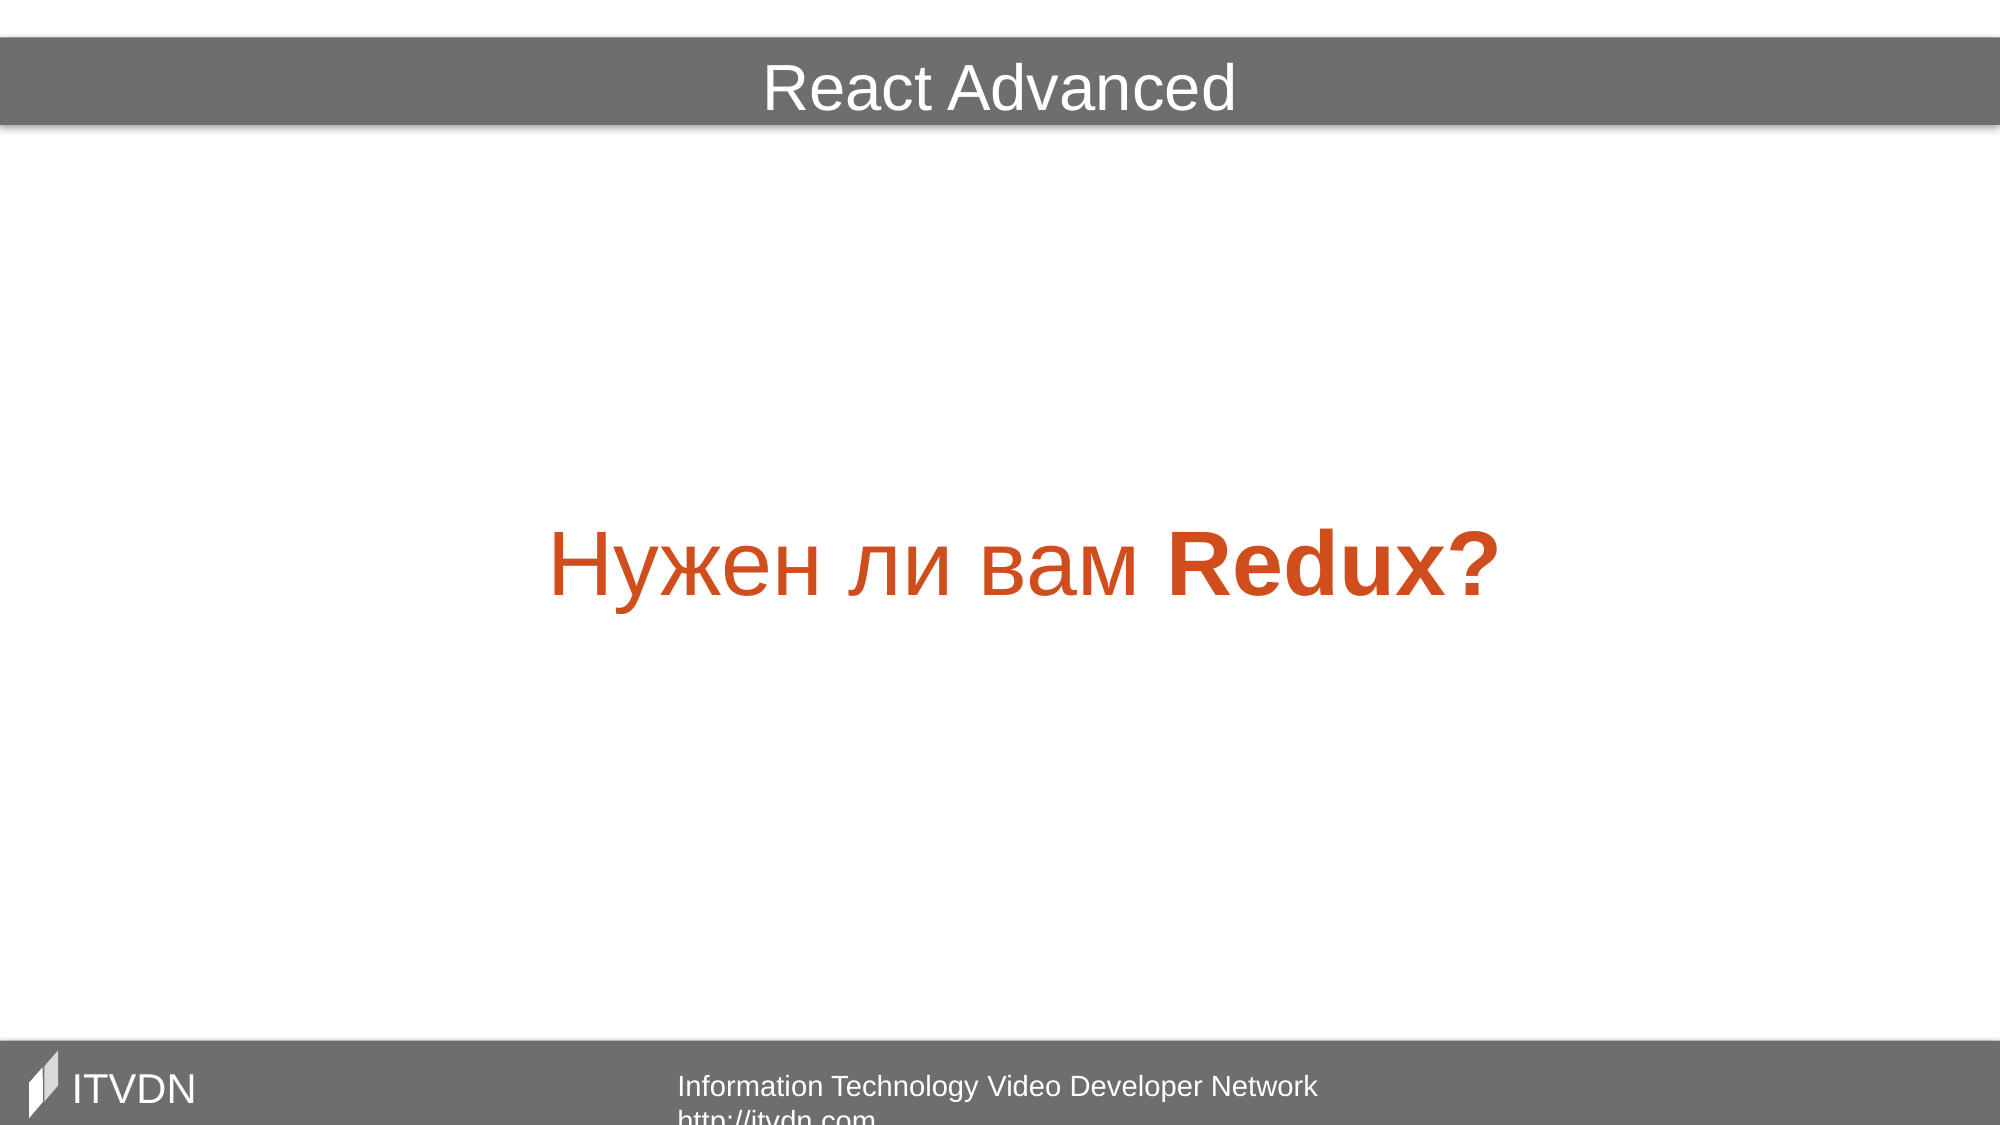

React Advanced
Нужен ли вам Redux?

ITVDN
Information Technology Video Developer Network                                                       http://itvdn.com